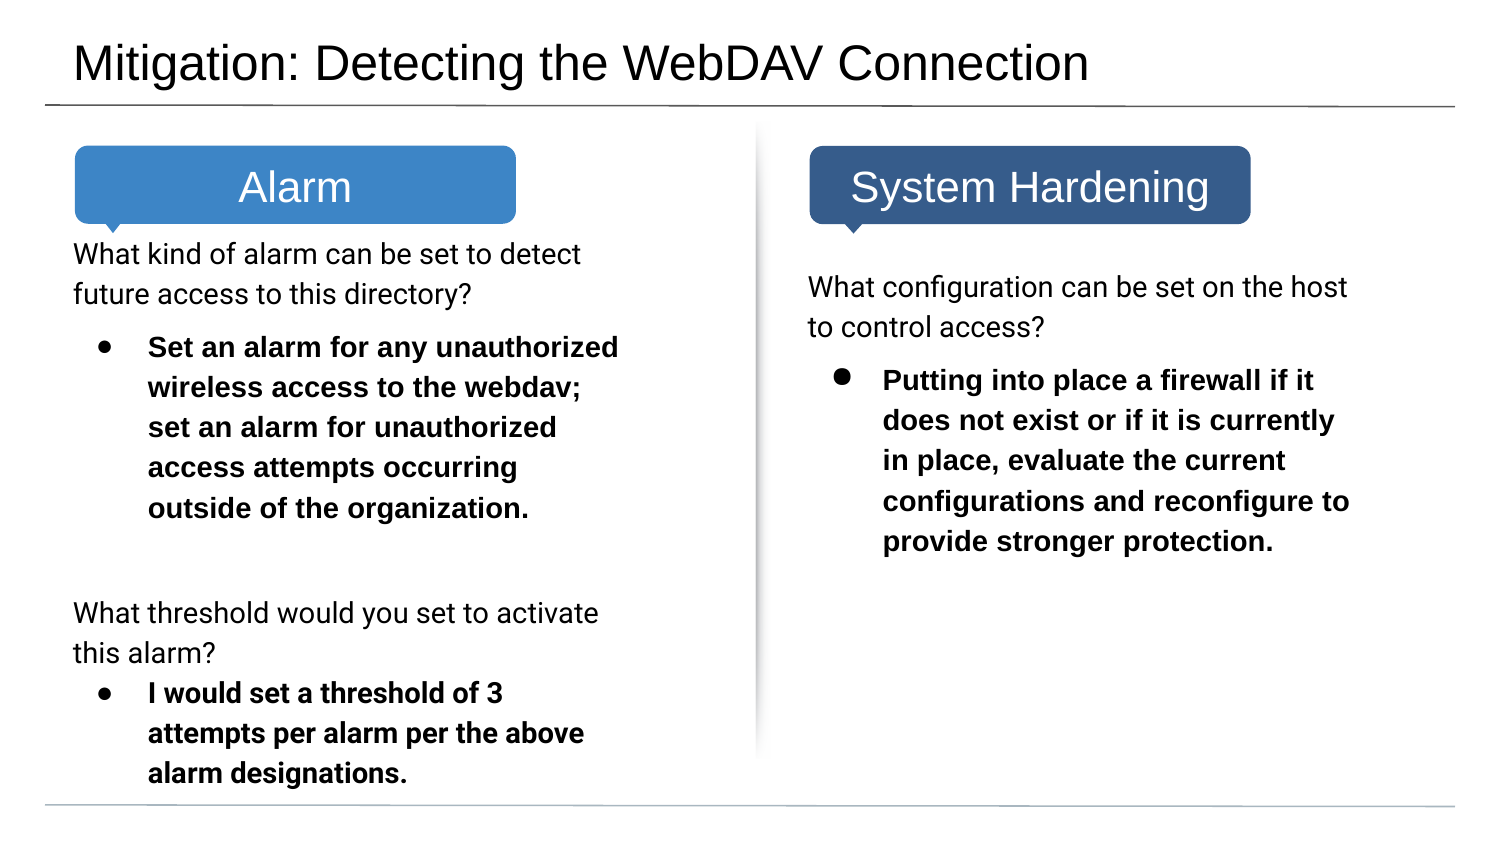

# Mitigation: Detecting the WebDAV Connection
What kind of alarm can be set to detect future access to this directory?
Set an alarm for any unauthorized wireless access to the webdav; set an alarm for unauthorized access attempts occurring outside of the organization.

What threshold would you set to activate this alarm?
I would set a threshold of 3 attempts per alarm per the above alarm designations.

What configuration can be set on the host to control access?
Putting into place a firewall if it does not exist or if it is currently in place, evaluate the current configurations and reconfigure to provide stronger protection.